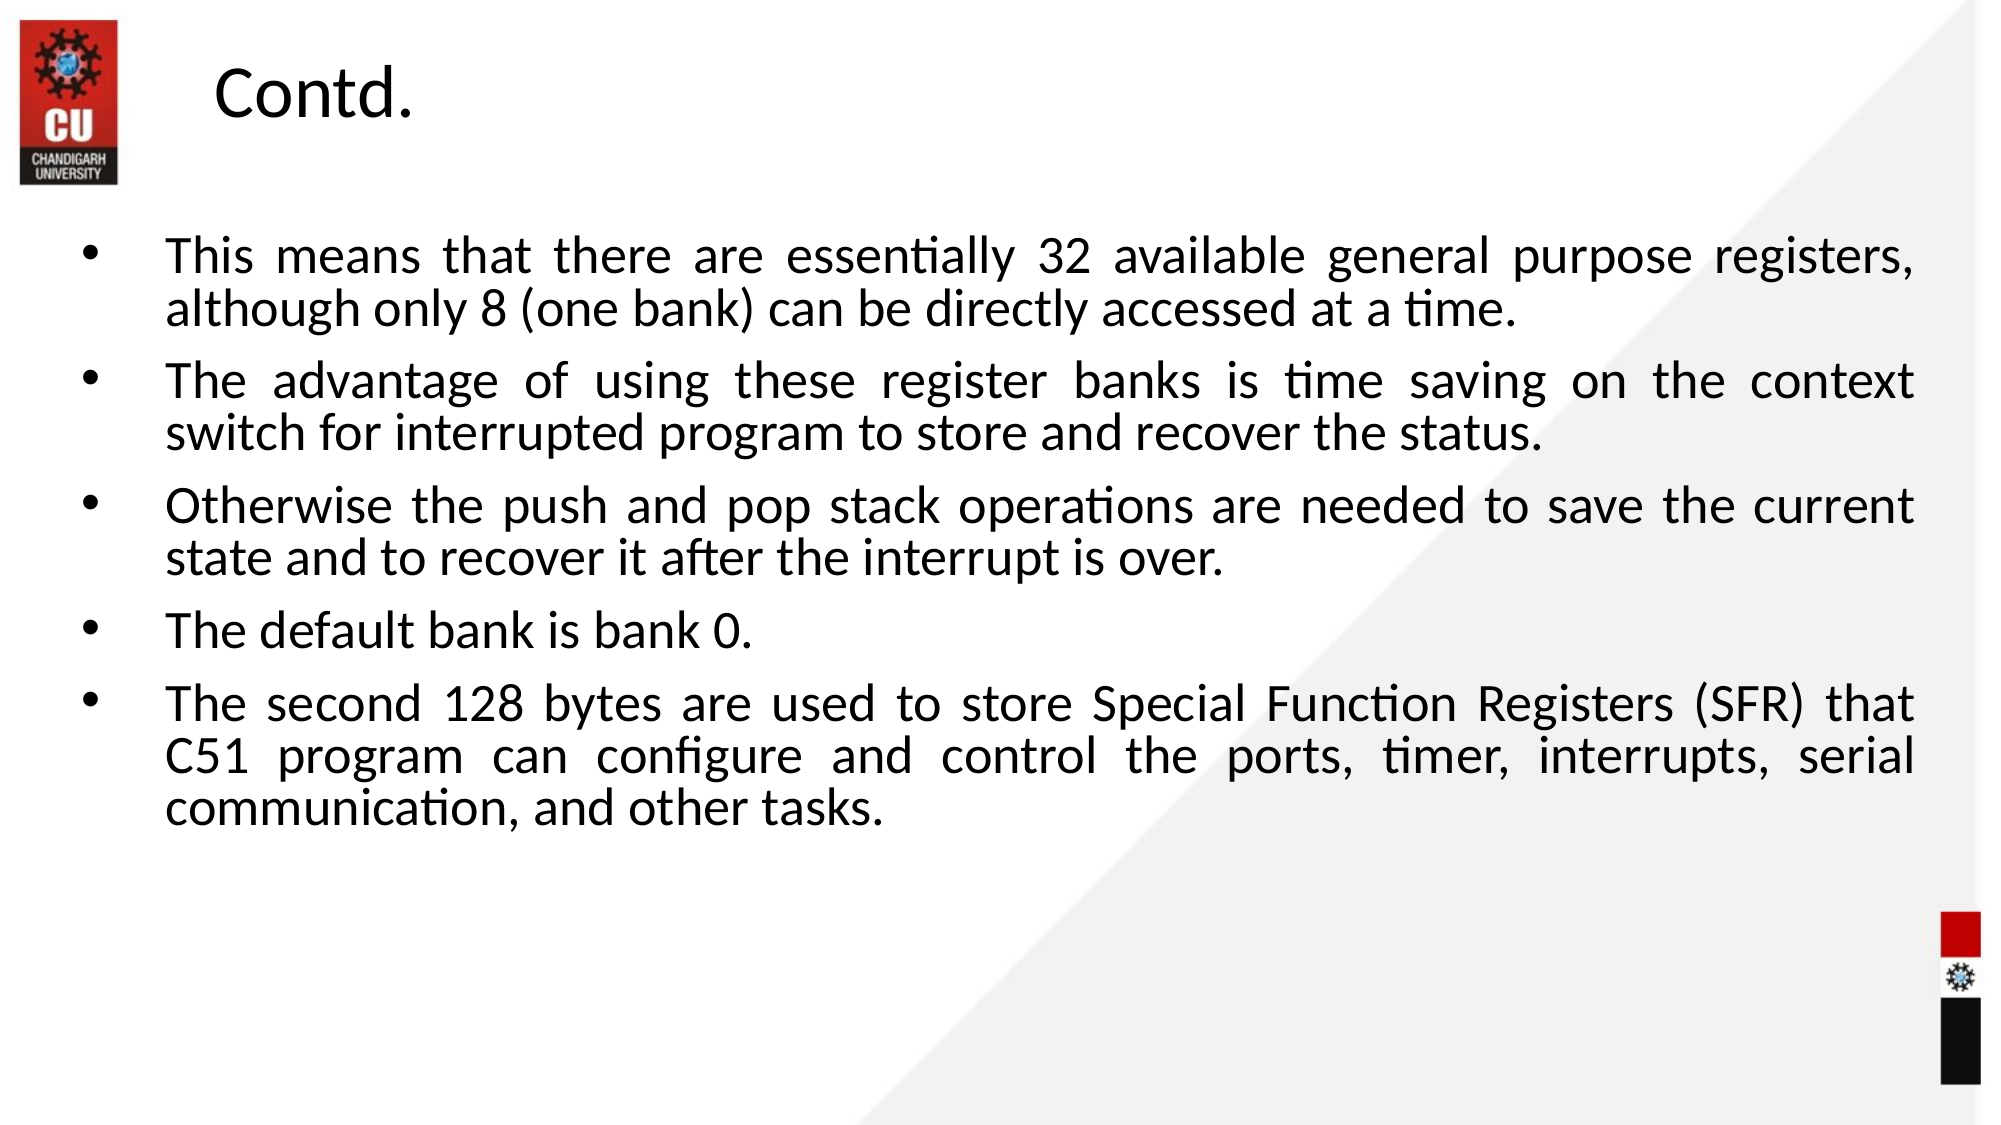

Contd.
This means that there are essentially 32 available general purpose registers, although only 8 (one bank) can be directly accessed at a time.
The advantage of using these register banks is time saving on the context switch for interrupted program to store and recover the status.
Otherwise the push and pop stack operations are needed to save the current state and to recover it after the interrupt is over.
The default bank is bank 0.
The second 128 bytes are used to store Special Function Registers (SFR) that C51 program can configure and control the ports, timer, interrupts, serial communication, and other tasks.